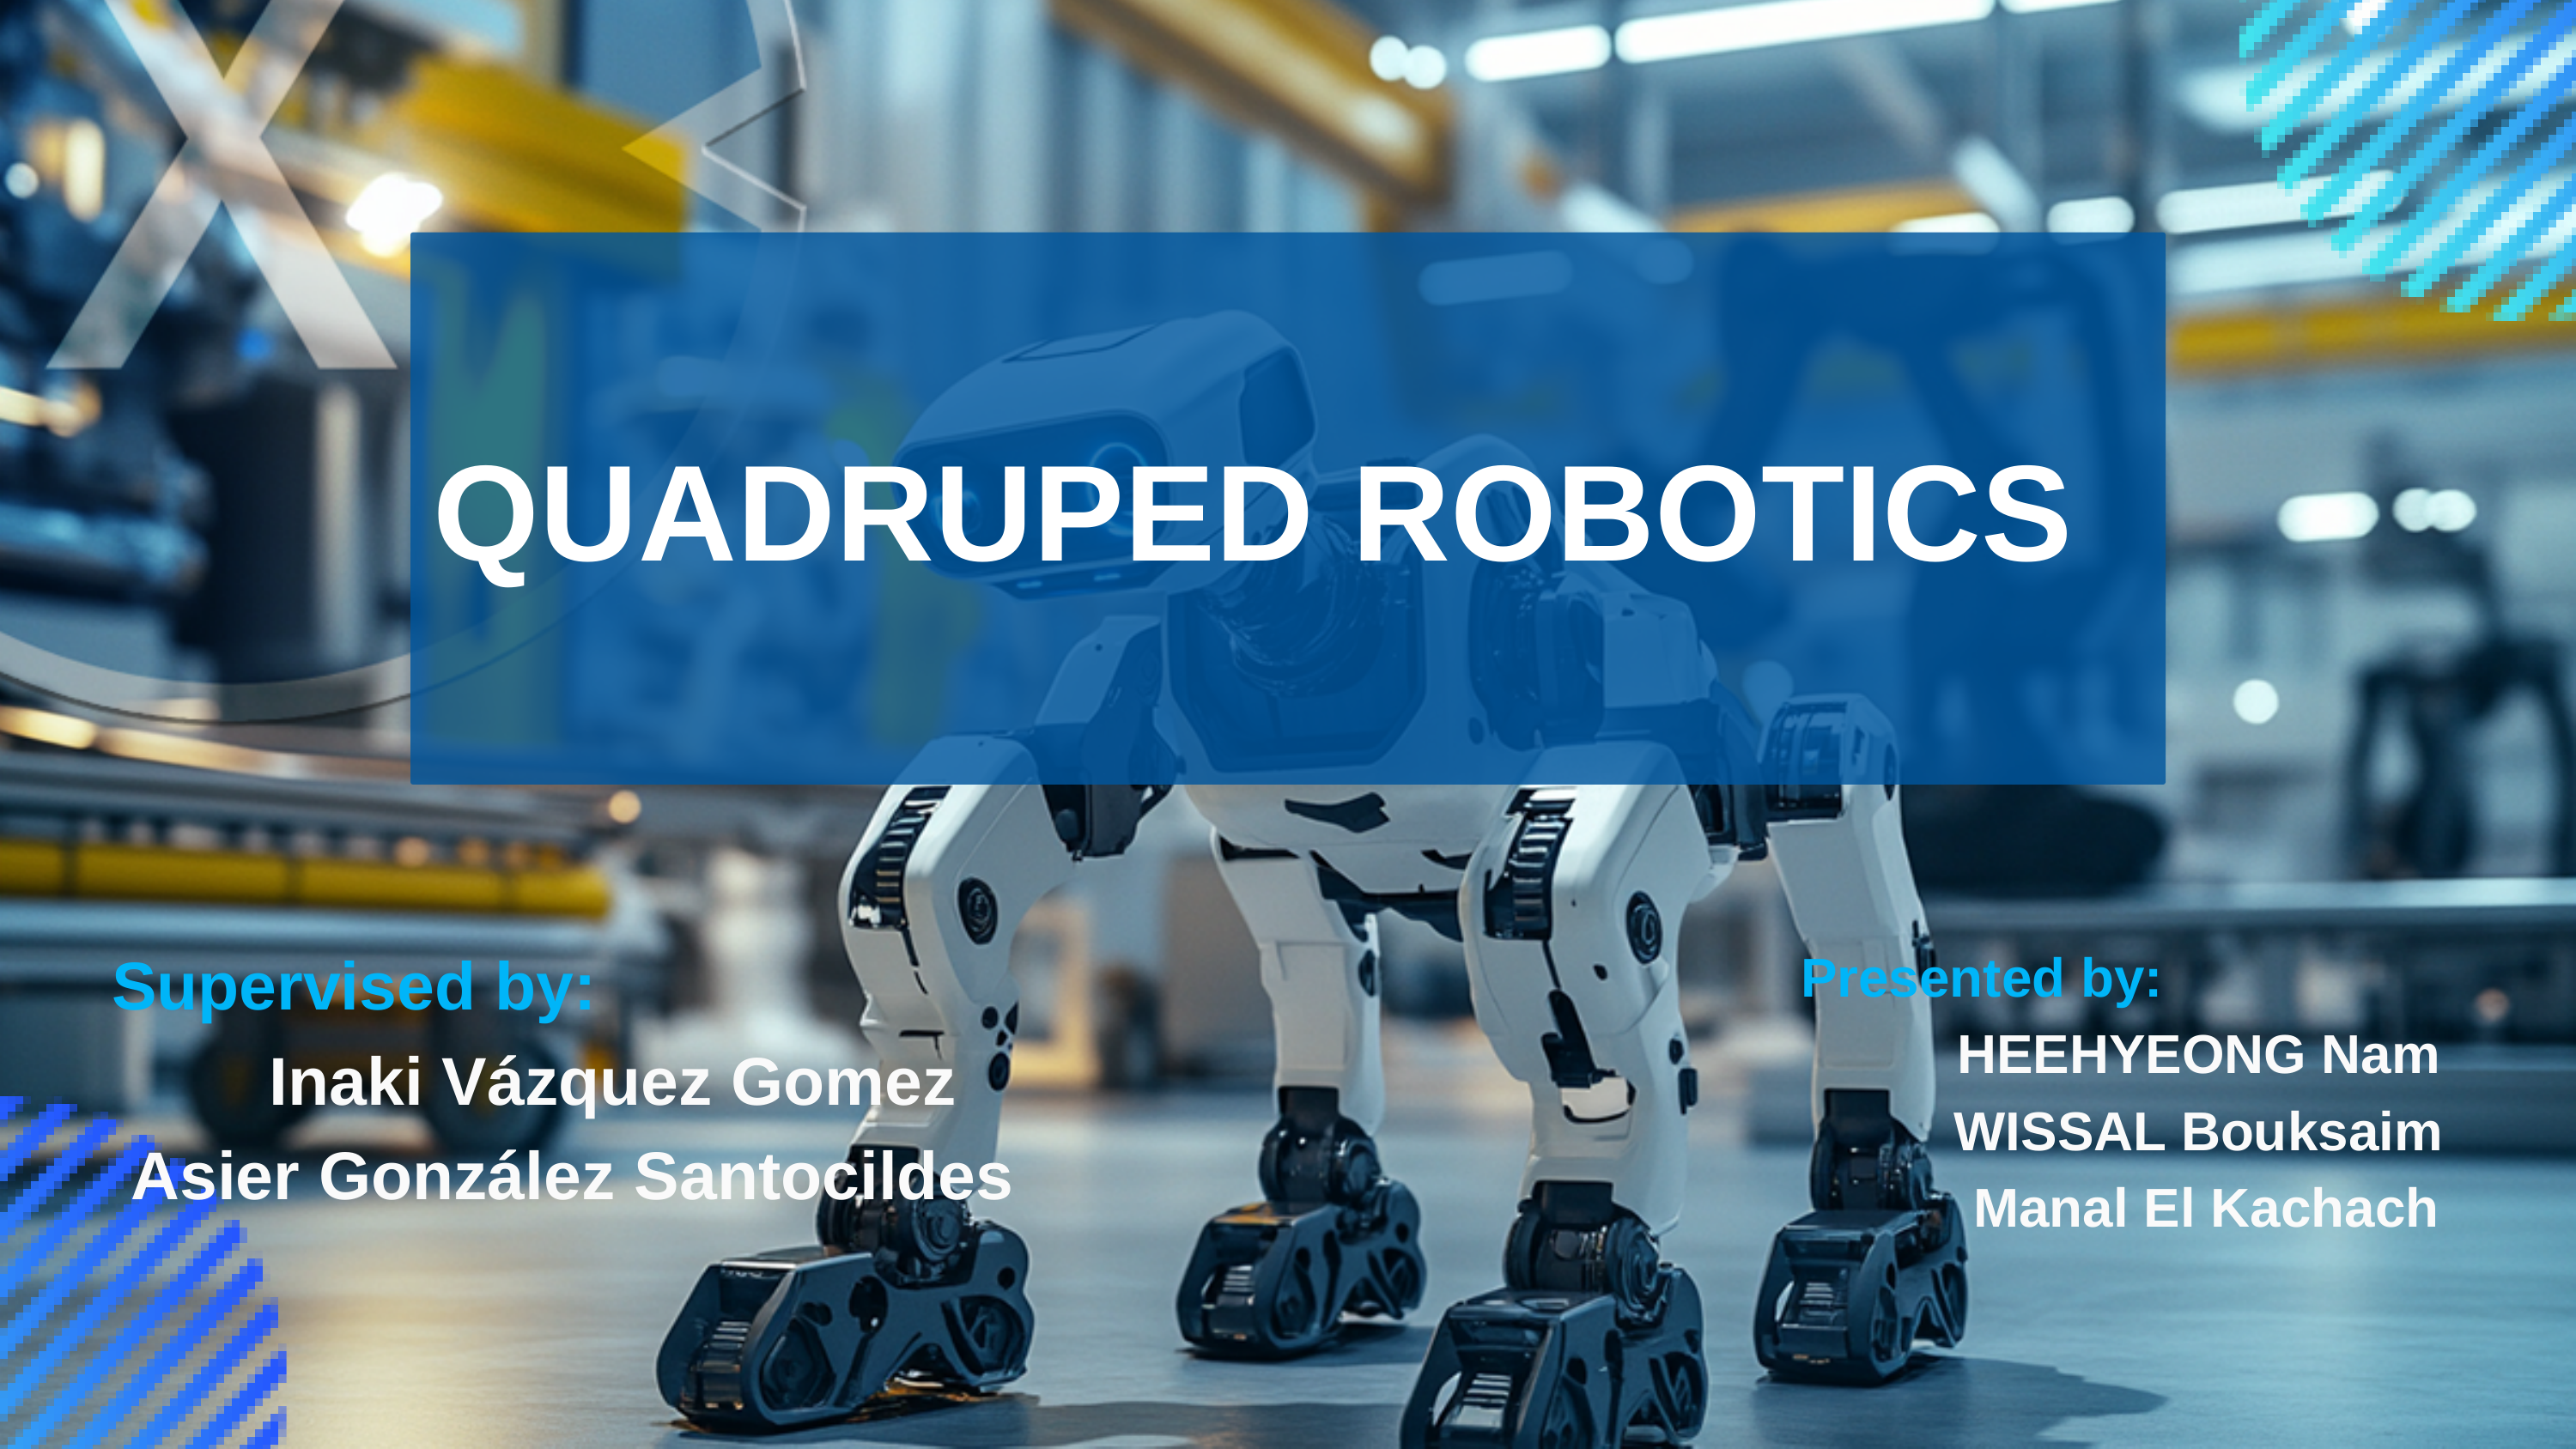

QUADRUPED ROBOTICS
Supervised by:
Inaki Vázquez Gomez
 Asier González Santocildes

Presented by:
HEEHYEONG Nam
WISSAL Bouksaim
Manal El Kachach